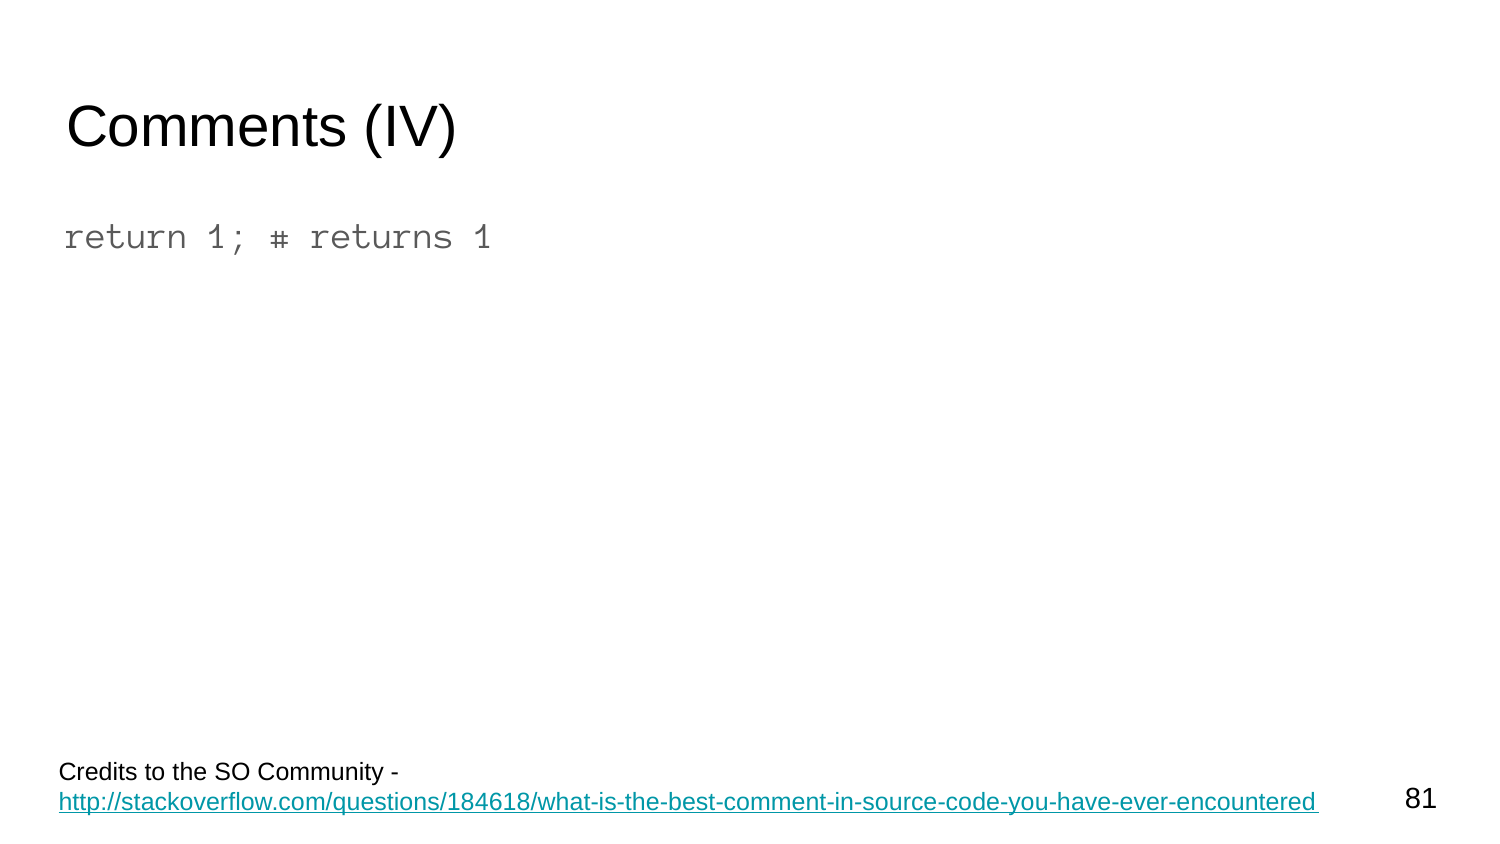

# Comments (IV)
return 1; # returns 1

Credits to the SO Community - http://stackoverflow.com/questions/184618/what-is-the-best-comment-in-source-code-you-have-ever-encountered
81